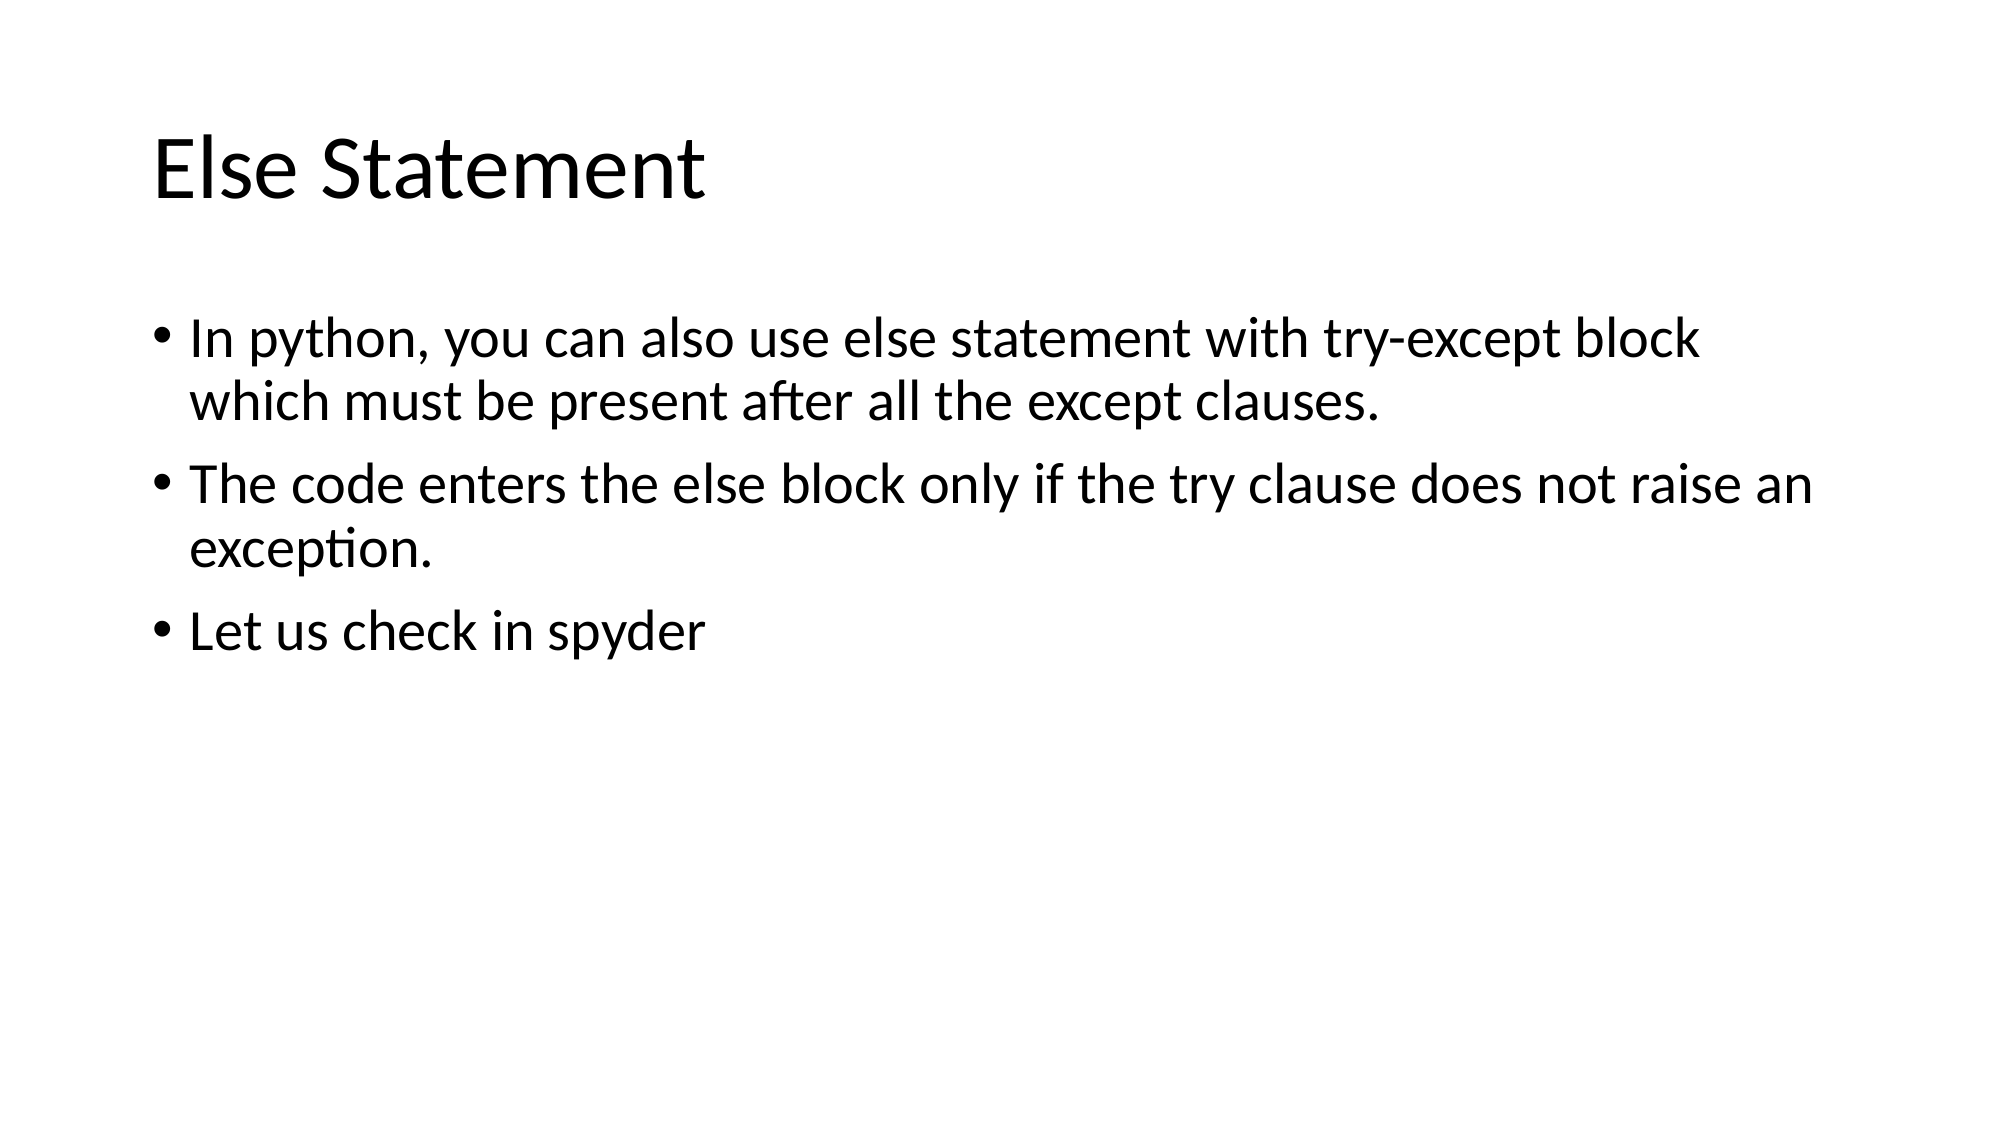

# Else Statement
In python, you can also use else statement with try-except block which must be present after all the except clauses.
The code enters the else block only if the try clause does not raise an exception.
Let us check in spyder